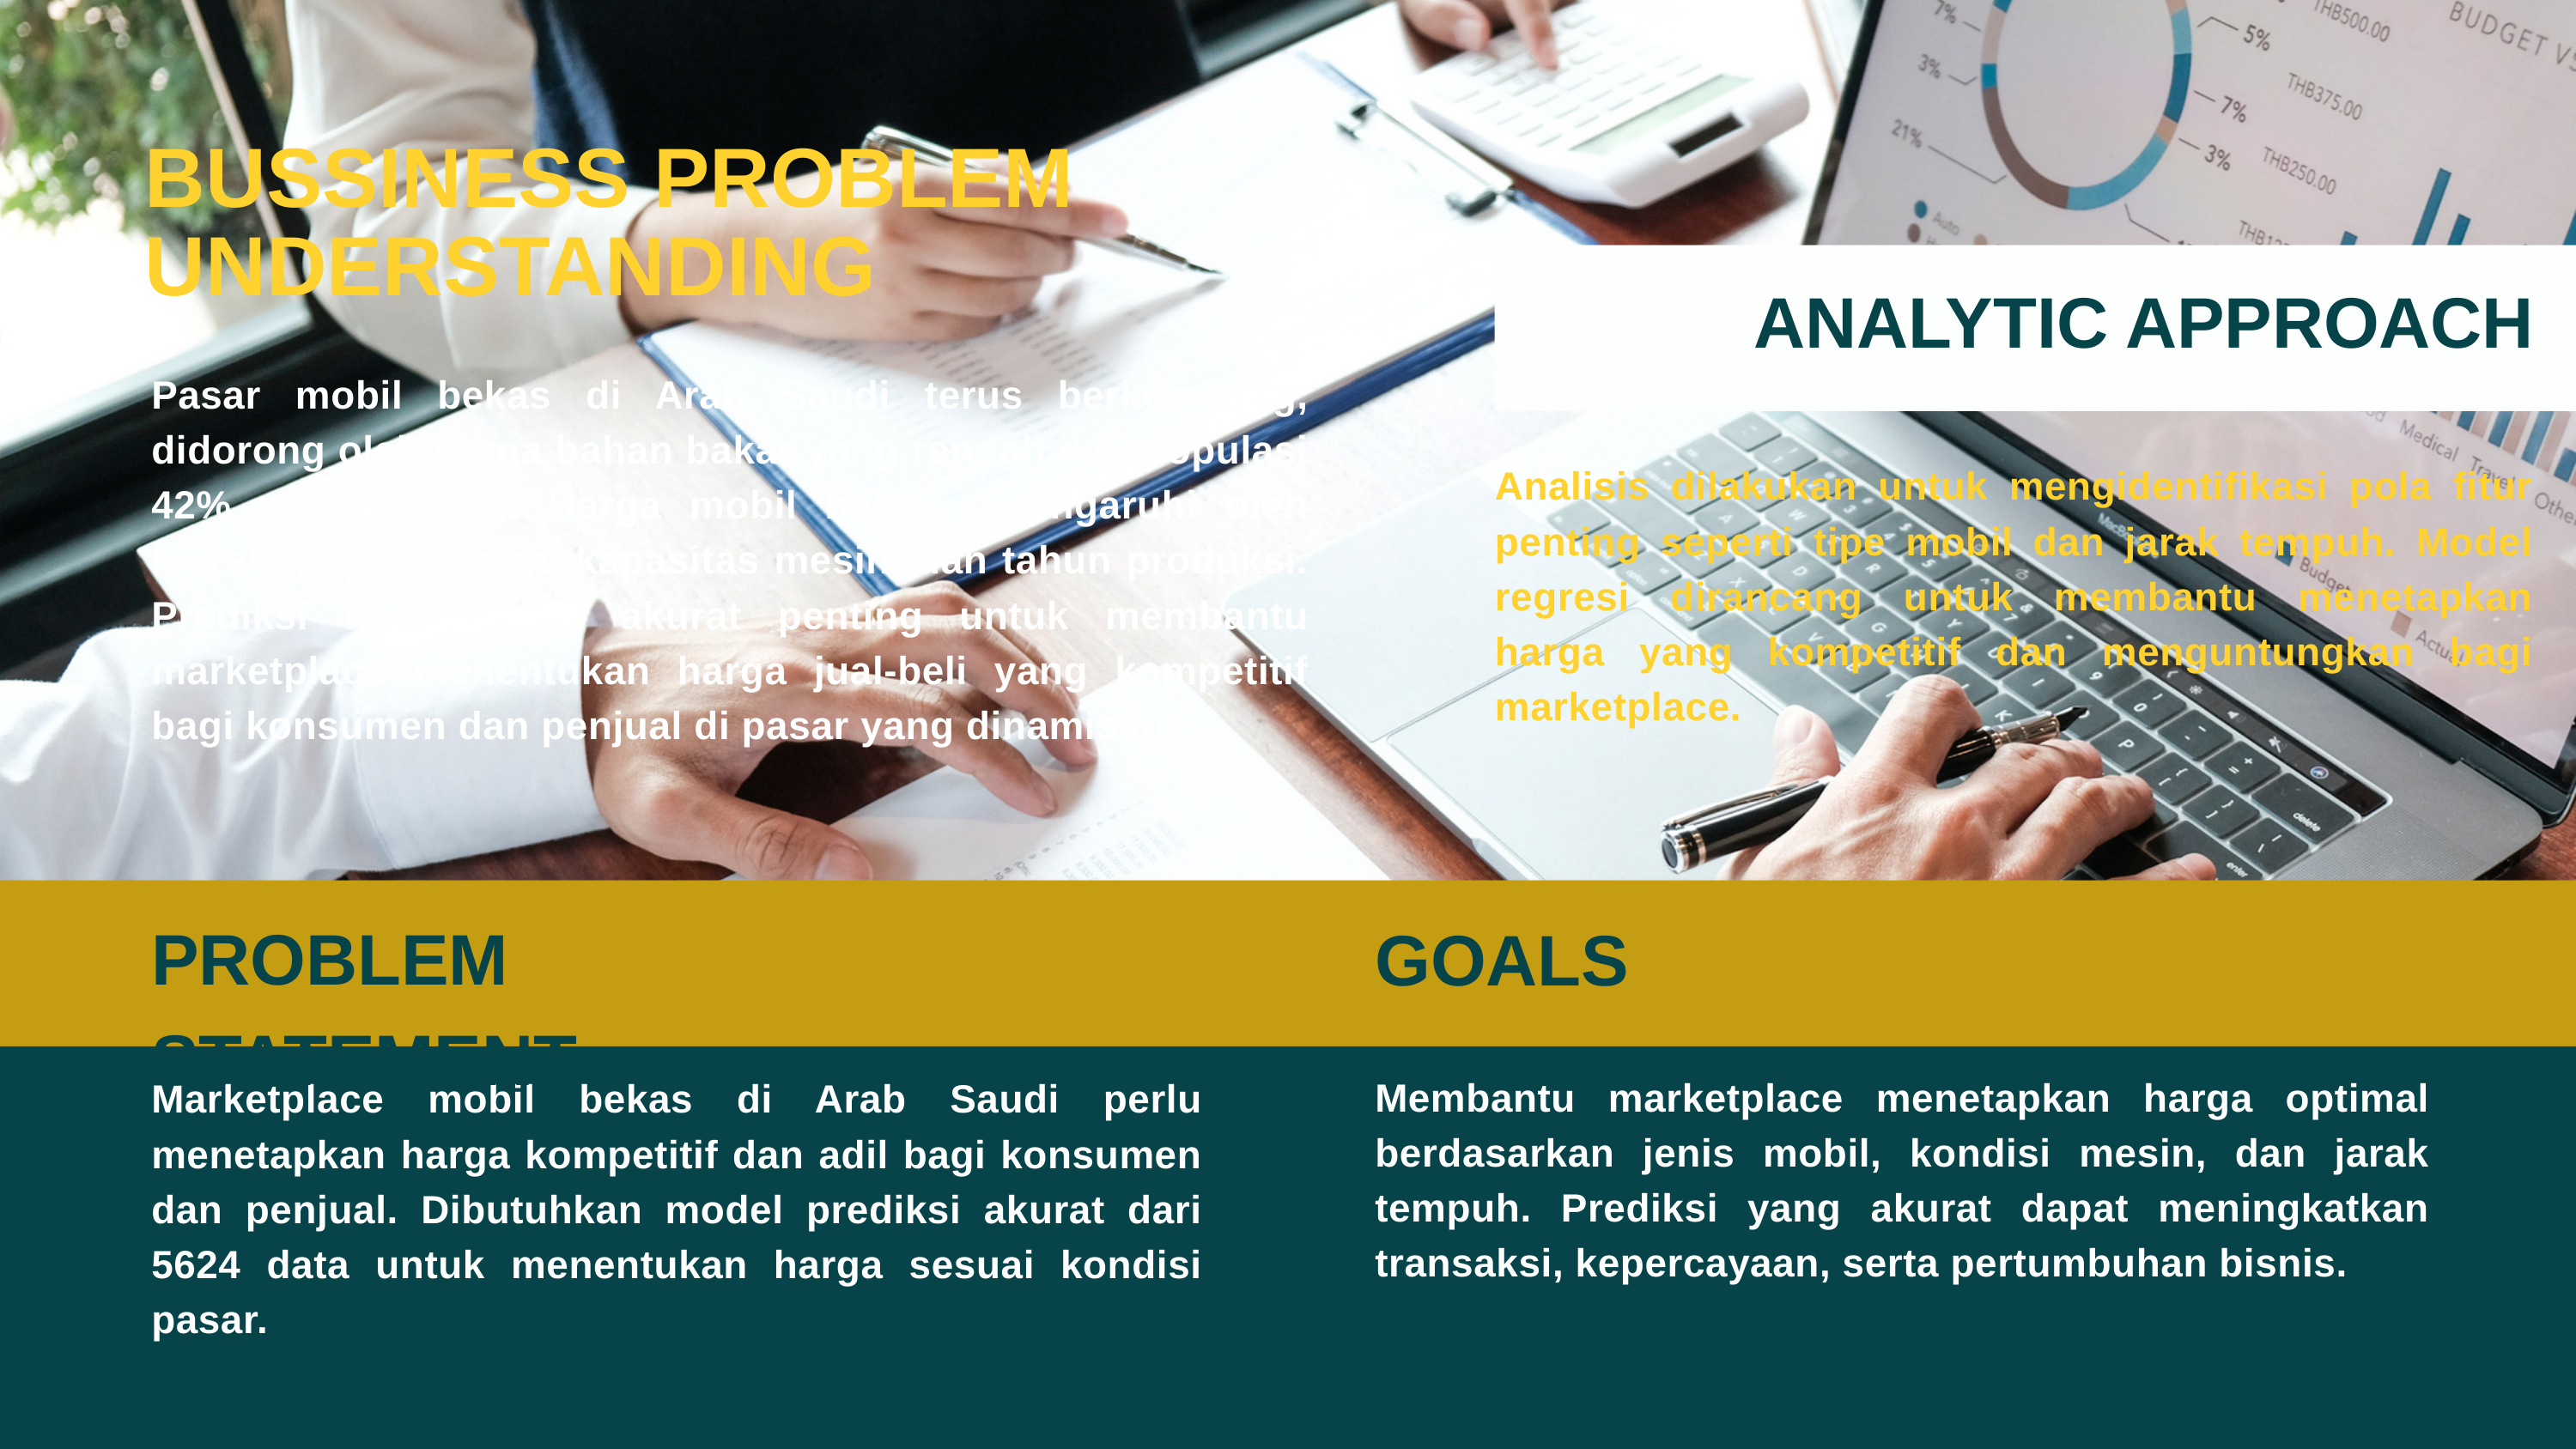

BUSSINESS PROBLEM UNDERSTANDING

ANALYTIC APPROACH
Pasar mobil bekas di Arab Saudi terus berkembang, didorong oleh harga bahan bakar yang rendah dan populasi 42% warga asing. Harga mobil bekas dipengaruhi oleh merek, jarak tempuh, kapasitas mesin, dan tahun produksi. Prediksi harga yang akurat penting untuk membantu marketplace menentukan harga jual-beli yang kompetitif bagi konsumen dan penjual di pasar yang dinamis ini.
Analisis dilakukan untuk mengidentifikasi pola fitur penting seperti tipe mobil dan jarak tempuh. Model regresi dirancang untuk membantu menetapkan harga yang kompetitif dan menguntungkan bagi marketplace.

PROBLEM STATEMENT
GOALS

Membantu marketplace menetapkan harga optimal berdasarkan jenis mobil, kondisi mesin, dan jarak tempuh. Prediksi yang akurat dapat meningkatkan transaksi, kepercayaan, serta pertumbuhan bisnis.
Marketplace mobil bekas di Arab Saudi perlu menetapkan harga kompetitif dan adil bagi konsumen dan penjual. Dibutuhkan model prediksi akurat dari 5624 data untuk menentukan harga sesuai kondisi pasar.